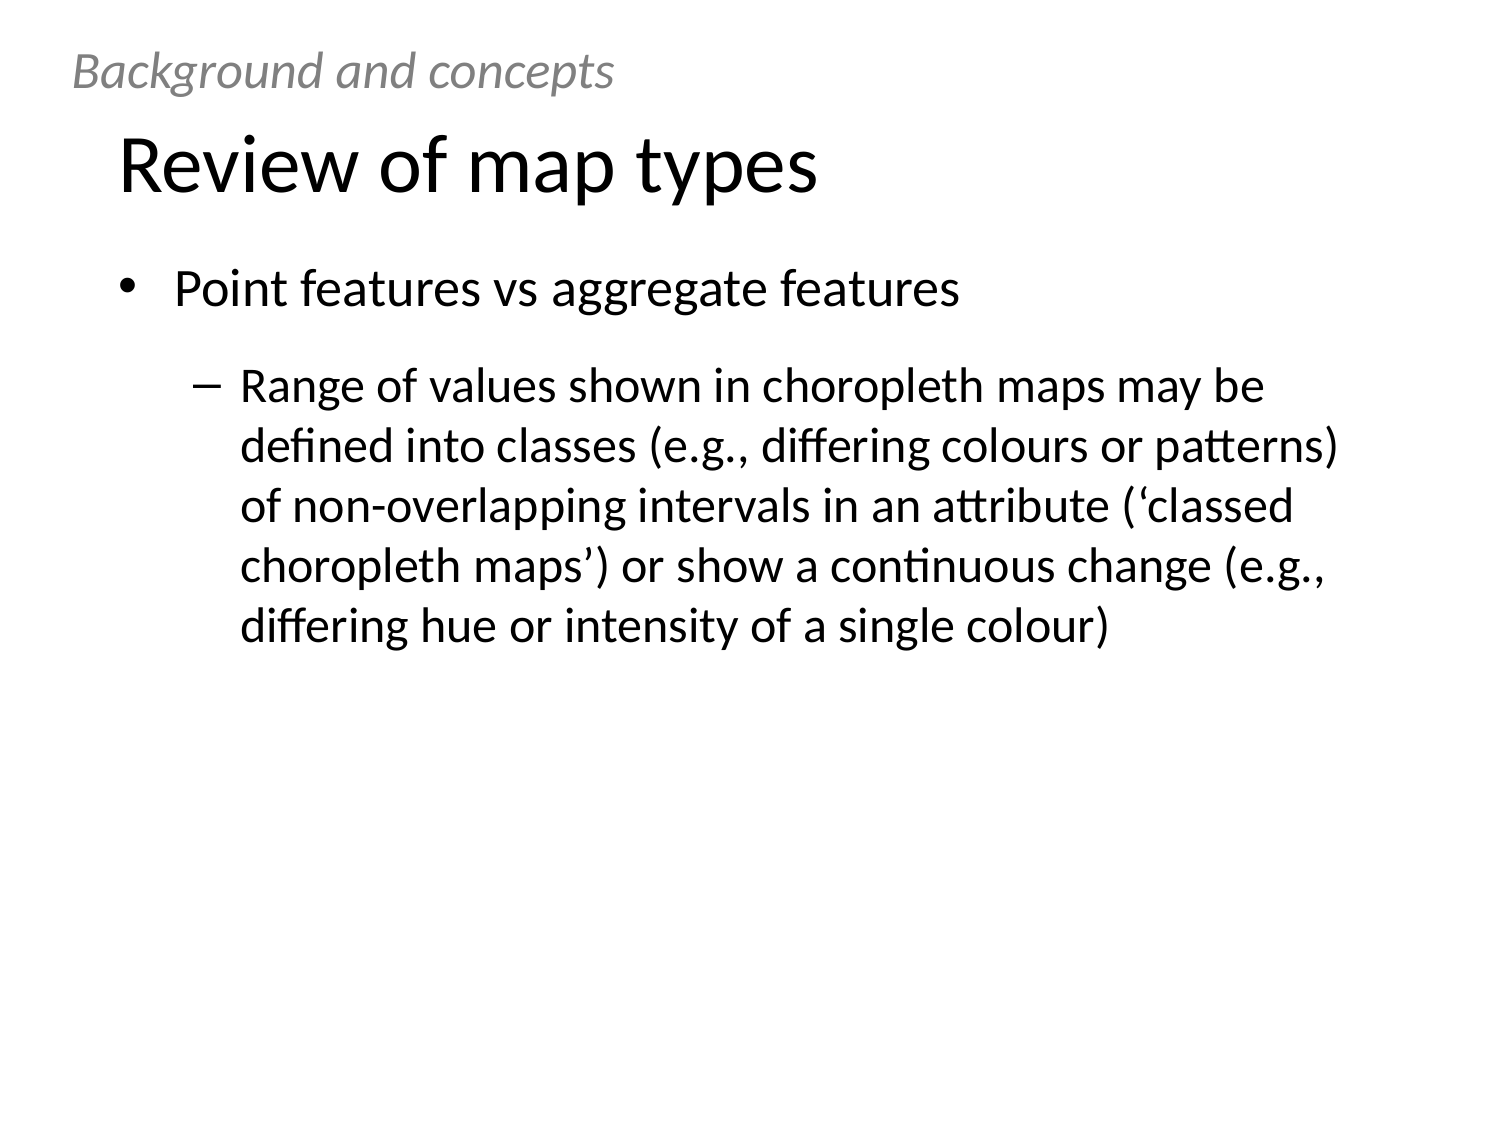

Background and concepts
# Review of map types
Point features vs aggregate features
Range of values shown in choropleth maps may be defined into classes (e.g., differing colours or patterns) of non-overlapping intervals in an attribute (‘classed choropleth maps’) or show a continuous change (e.g., differing hue or intensity of a single colour)